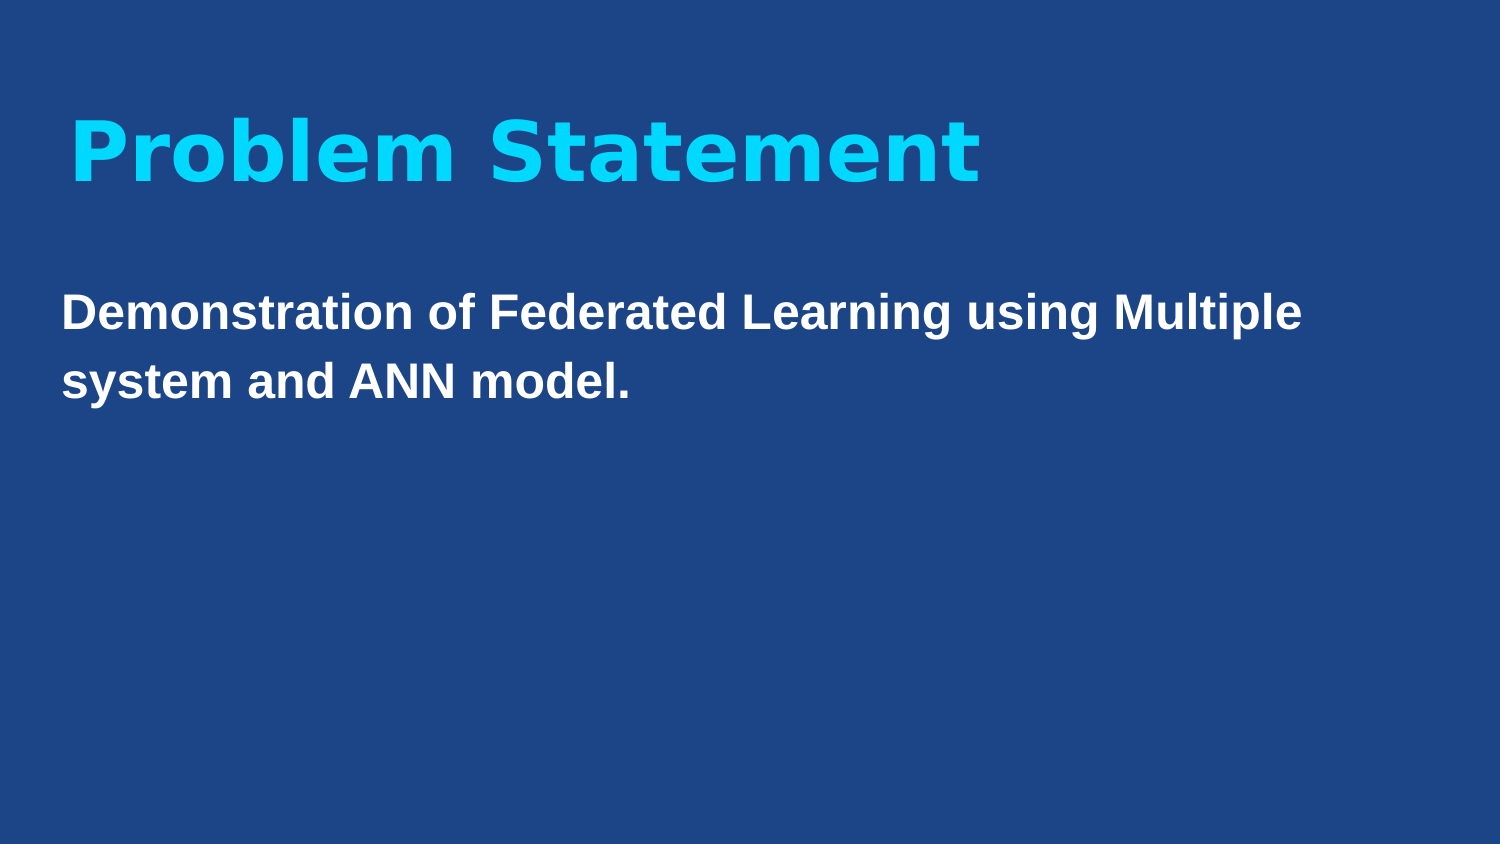

# Problem Statement
Demonstration of Federated Learning using Multiple system and ANN model.